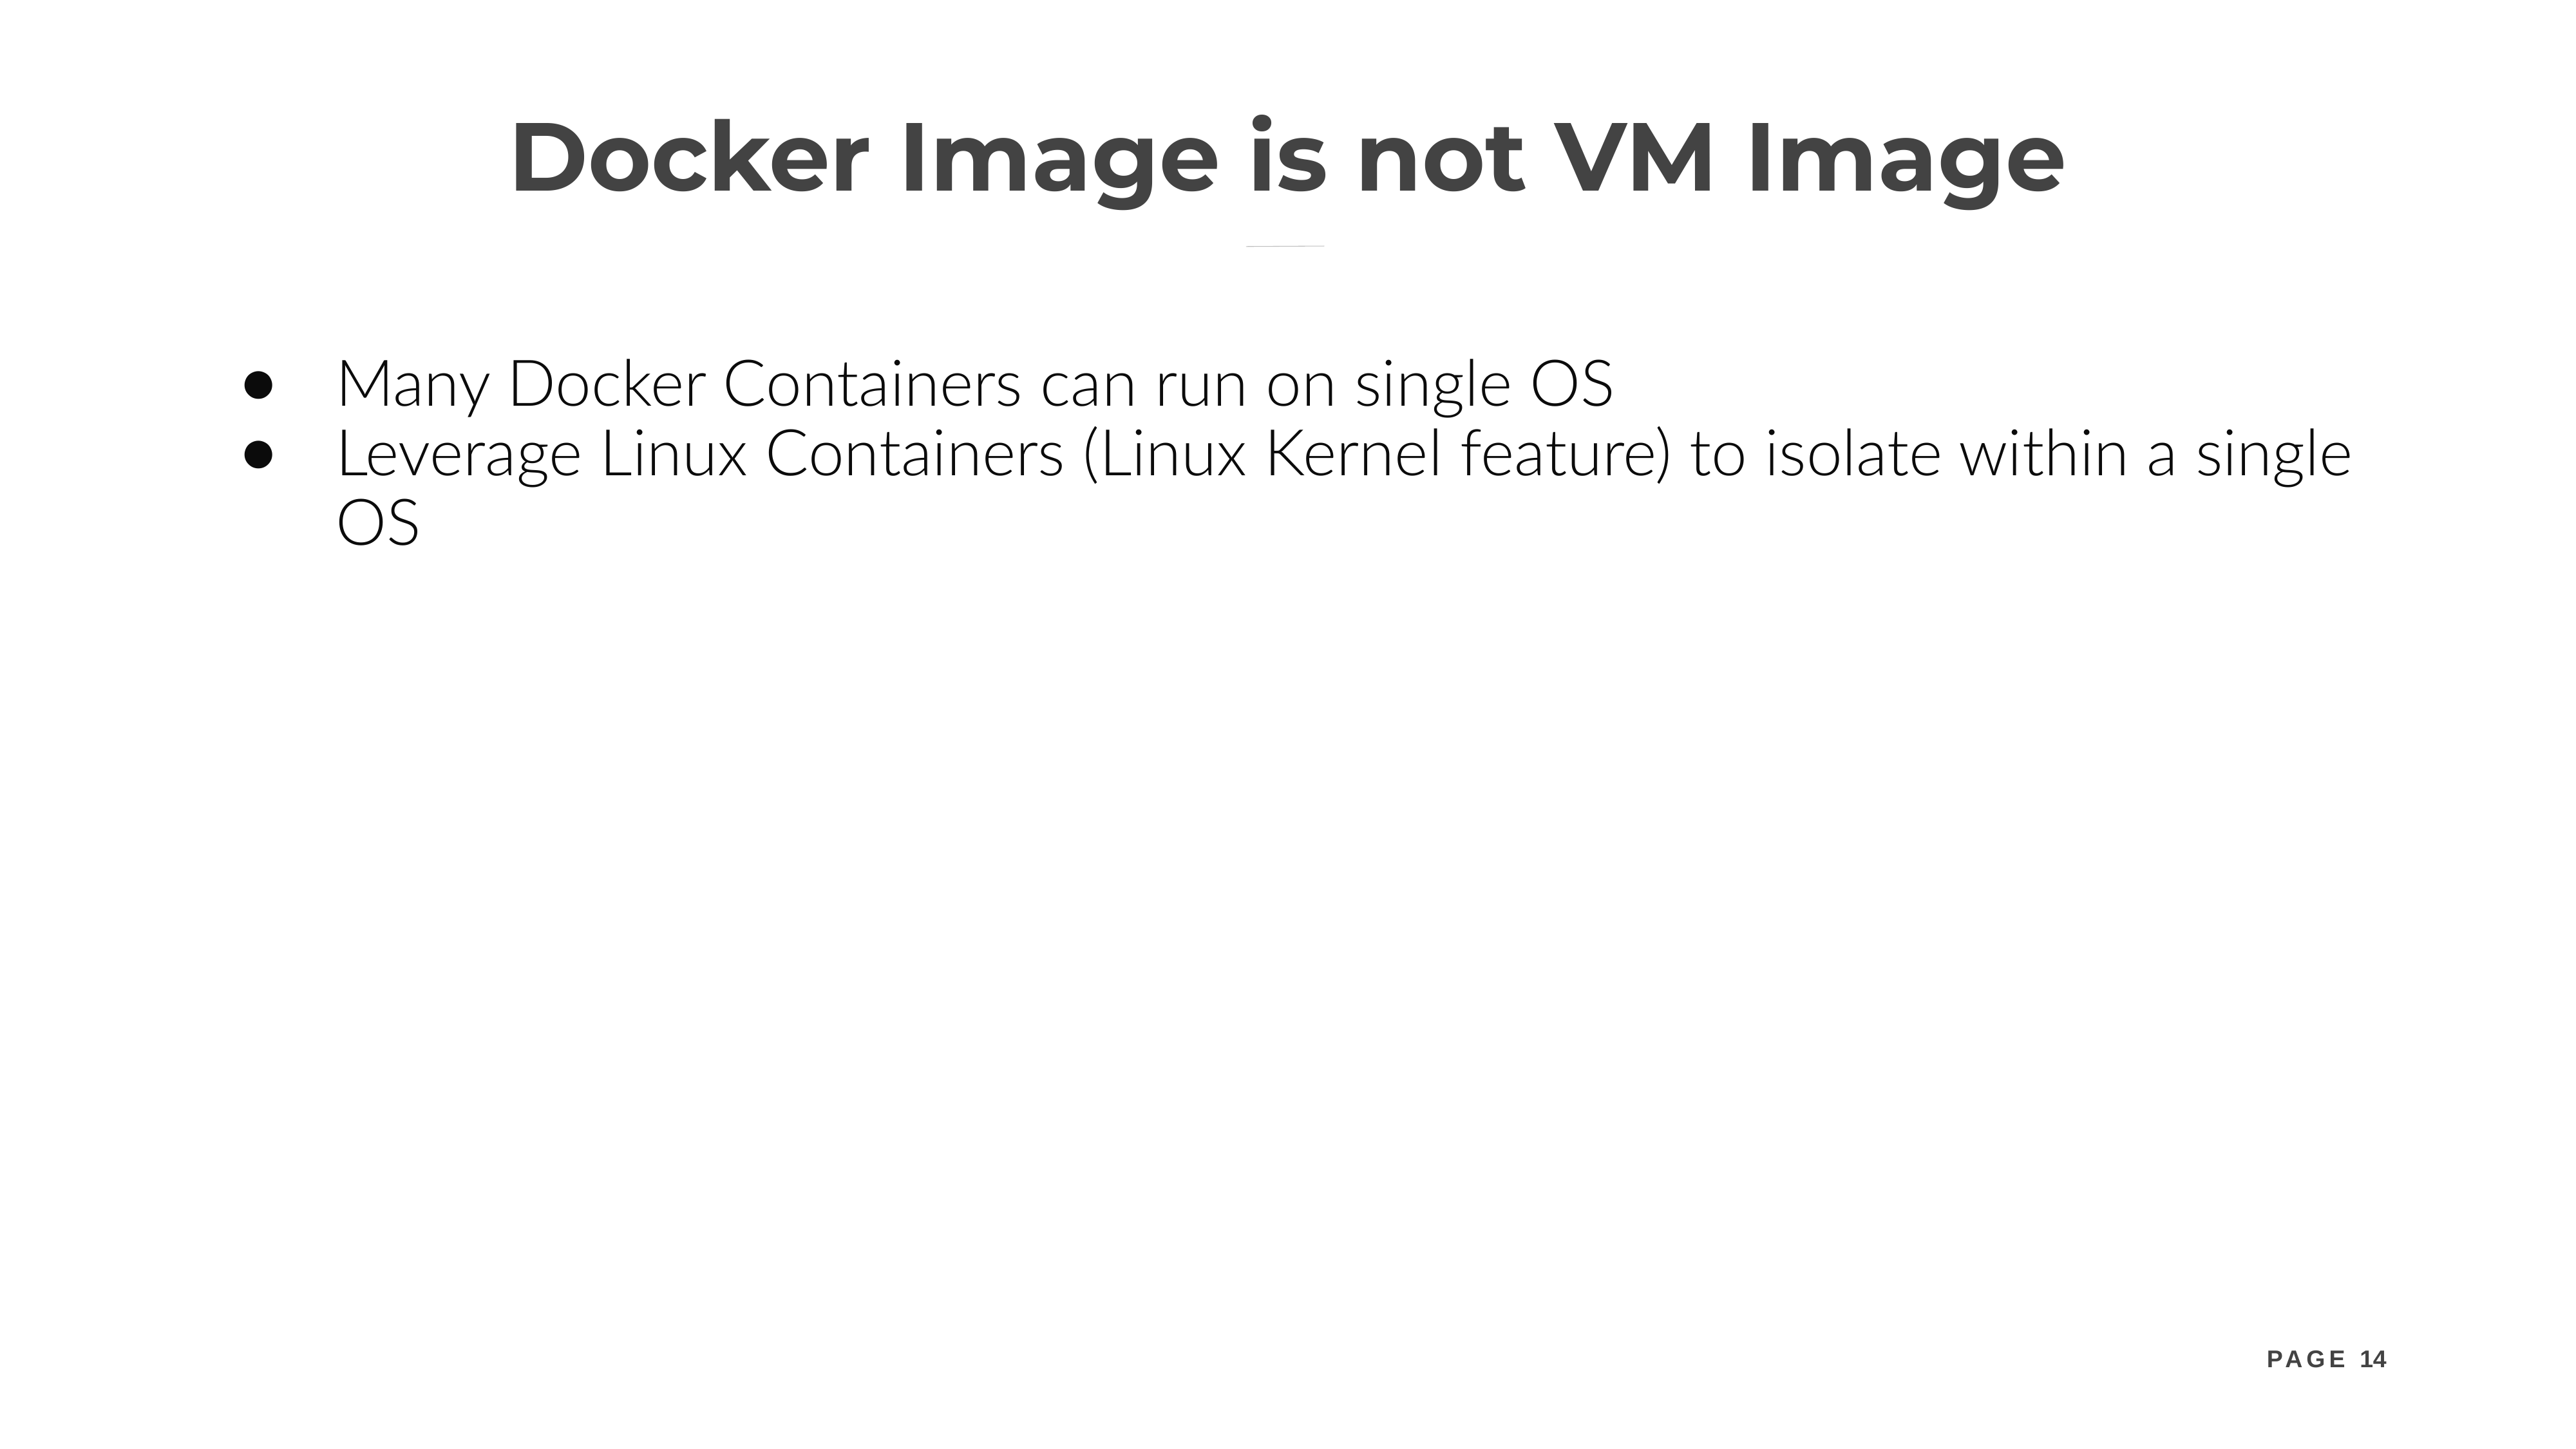

# Docker Image is not VM Image
Many Docker Containers can run on single OS
Leverage Linux Containers (Linux Kernel feature) to isolate within a single OS